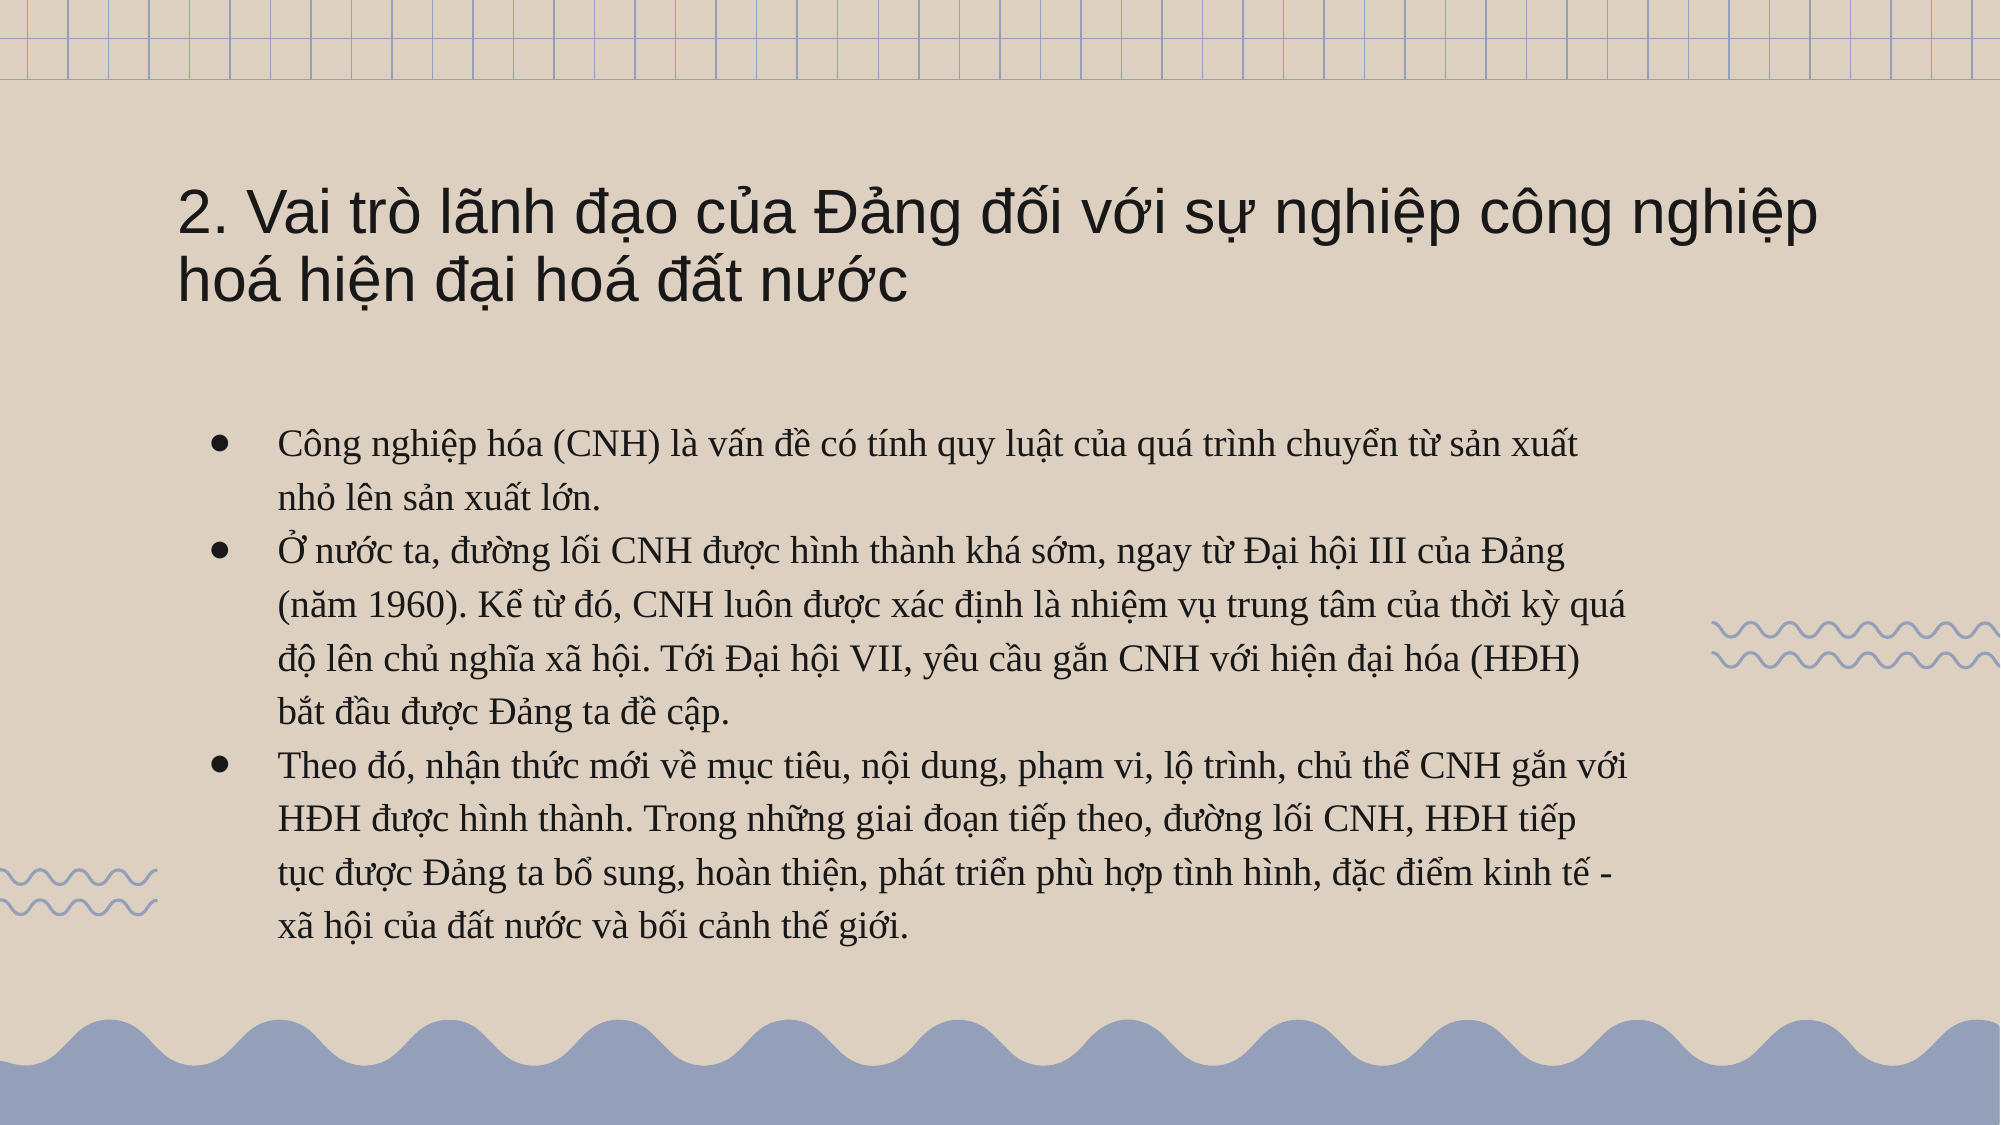

# 2. Vai trò lãnh đạo của Đảng đối với sự nghiệp công nghiệp hoá hiện đại hoá đất nước
Công nghiệp hóa (CNH) là vấn đề có tính quy luật của quá trình chuyển từ sản xuất nhỏ lên sản xuất lớn.
Ở nước ta, đường lối CNH được hình thành khá sớm, ngay từ Đại hội III của Đảng (năm 1960). Kể từ đó, CNH luôn được xác định là nhiệm vụ trung tâm của thời kỳ quá độ lên chủ nghĩa xã hội. Tới Đại hội VII, yêu cầu gắn CNH với hiện đại hóa (HĐH) bắt đầu được Đảng ta đề cập.
Theo đó, nhận thức mới về mục tiêu, nội dung, phạm vi, lộ trình, chủ thể CNH gắn với HĐH được hình thành. Trong những giai đoạn tiếp theo, đường lối CNH, HĐH tiếp tục được Đảng ta bổ sung, hoàn thiện, phát triển phù hợp tình hình, đặc điểm kinh tế - xã hội của đất nước và bối cảnh thế giới.